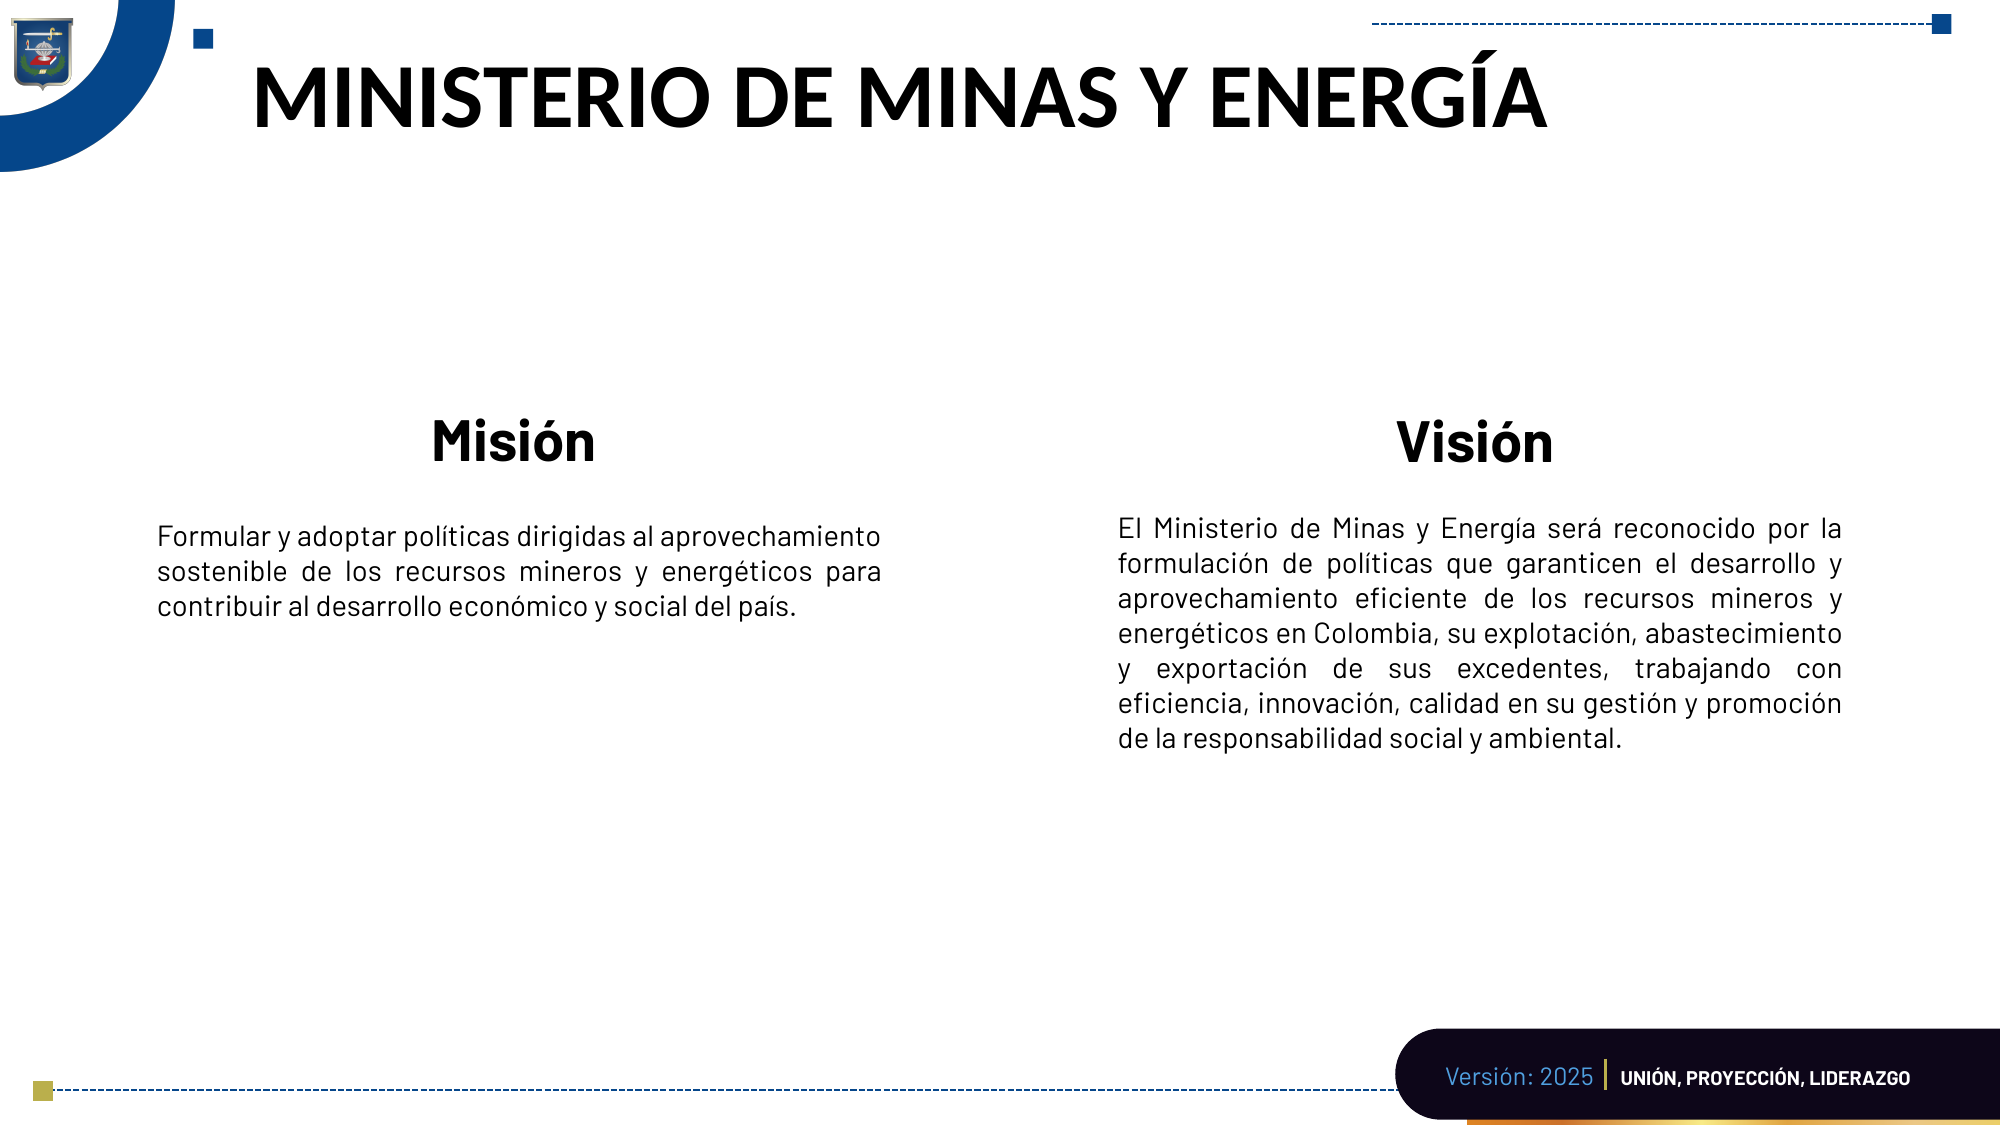

MINISTERIO DE MINAS Y ENERGÍA

Visión

El Ministerio de Minas y Energía será reconocido por la formulación de políticas que garanticen el desarrollo y aprovechamiento eficiente de los recursos mineros y energéticos en Colombia, su explotación, abastecimiento y exportación de sus excedentes, trabajando con eficiencia, innovación, calidad en su gestión y promoción de la responsabilidad social y ambiental.
Misión

Formular y adoptar políticas dirigidas al aprovechamiento sostenible de los recursos mineros y energéticos para contribuir al desarrollo económico y social del país.